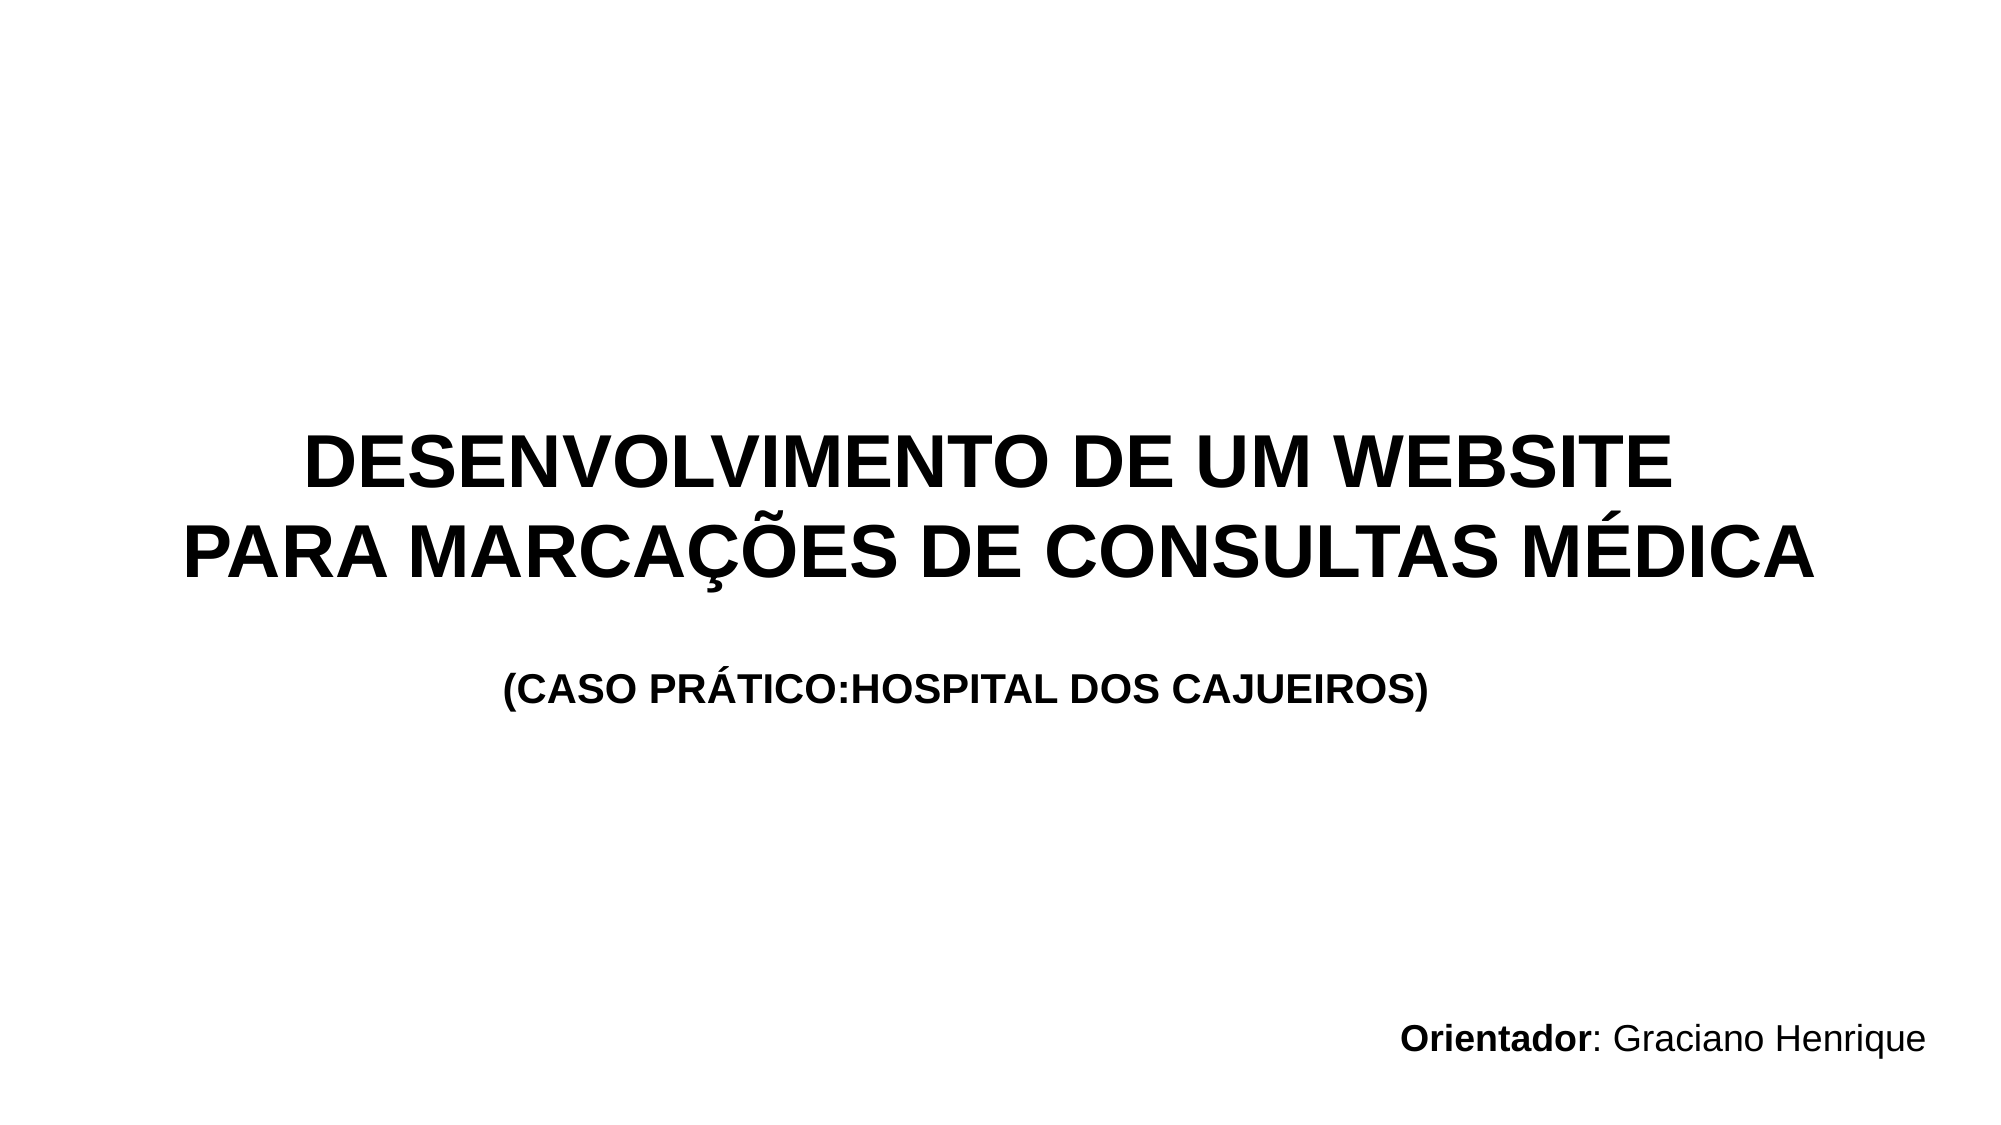

DESENVOLVIMENTO DE UM WEBSITE
PARA MARCAÇÕES DE CONSULTAS MÉDICA
(CASO PRÁTICO:HOSPITAL DOS CAJUEIROS)
Orientador: Graciano Henrique